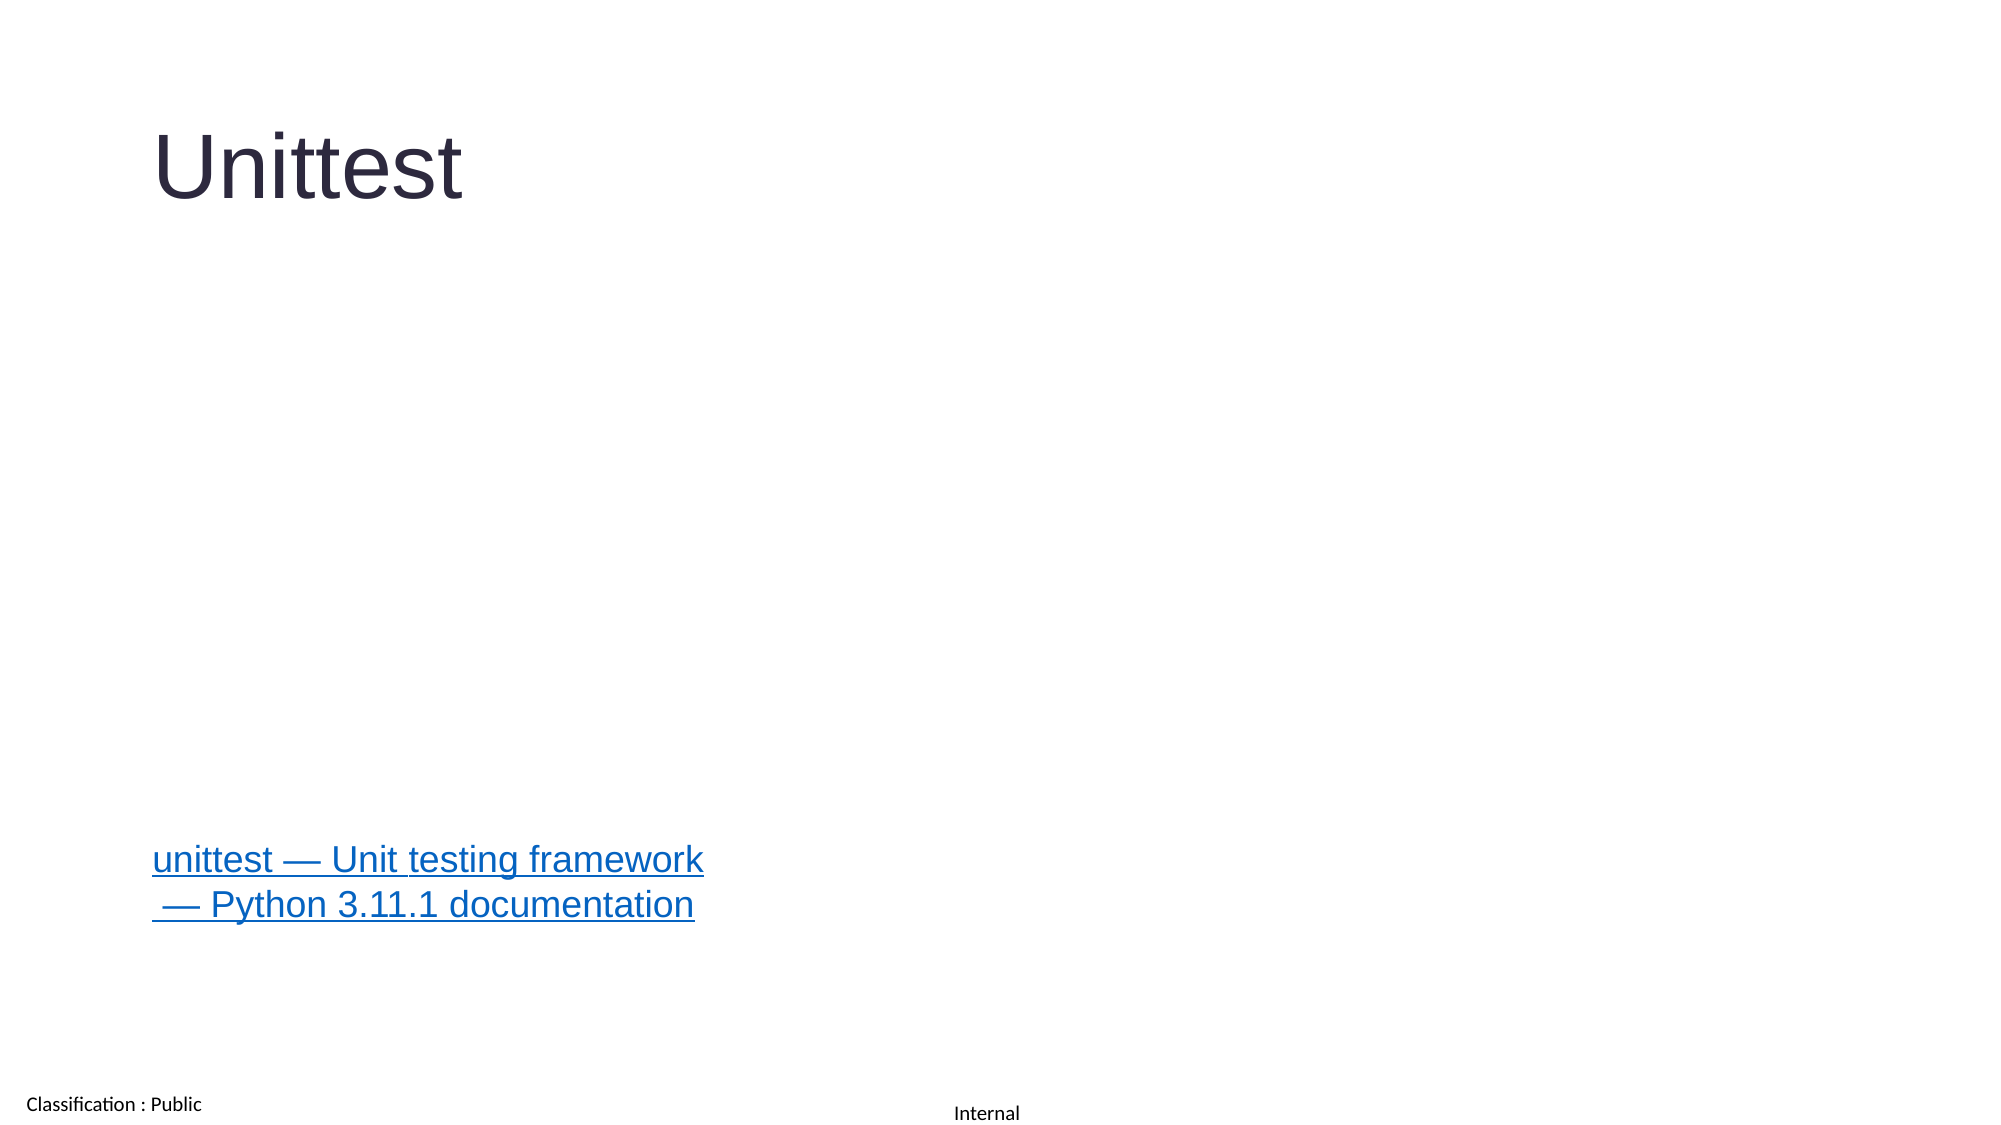

# Unittest
unittest — Unit testing framework — Python 3.11.1 documentation